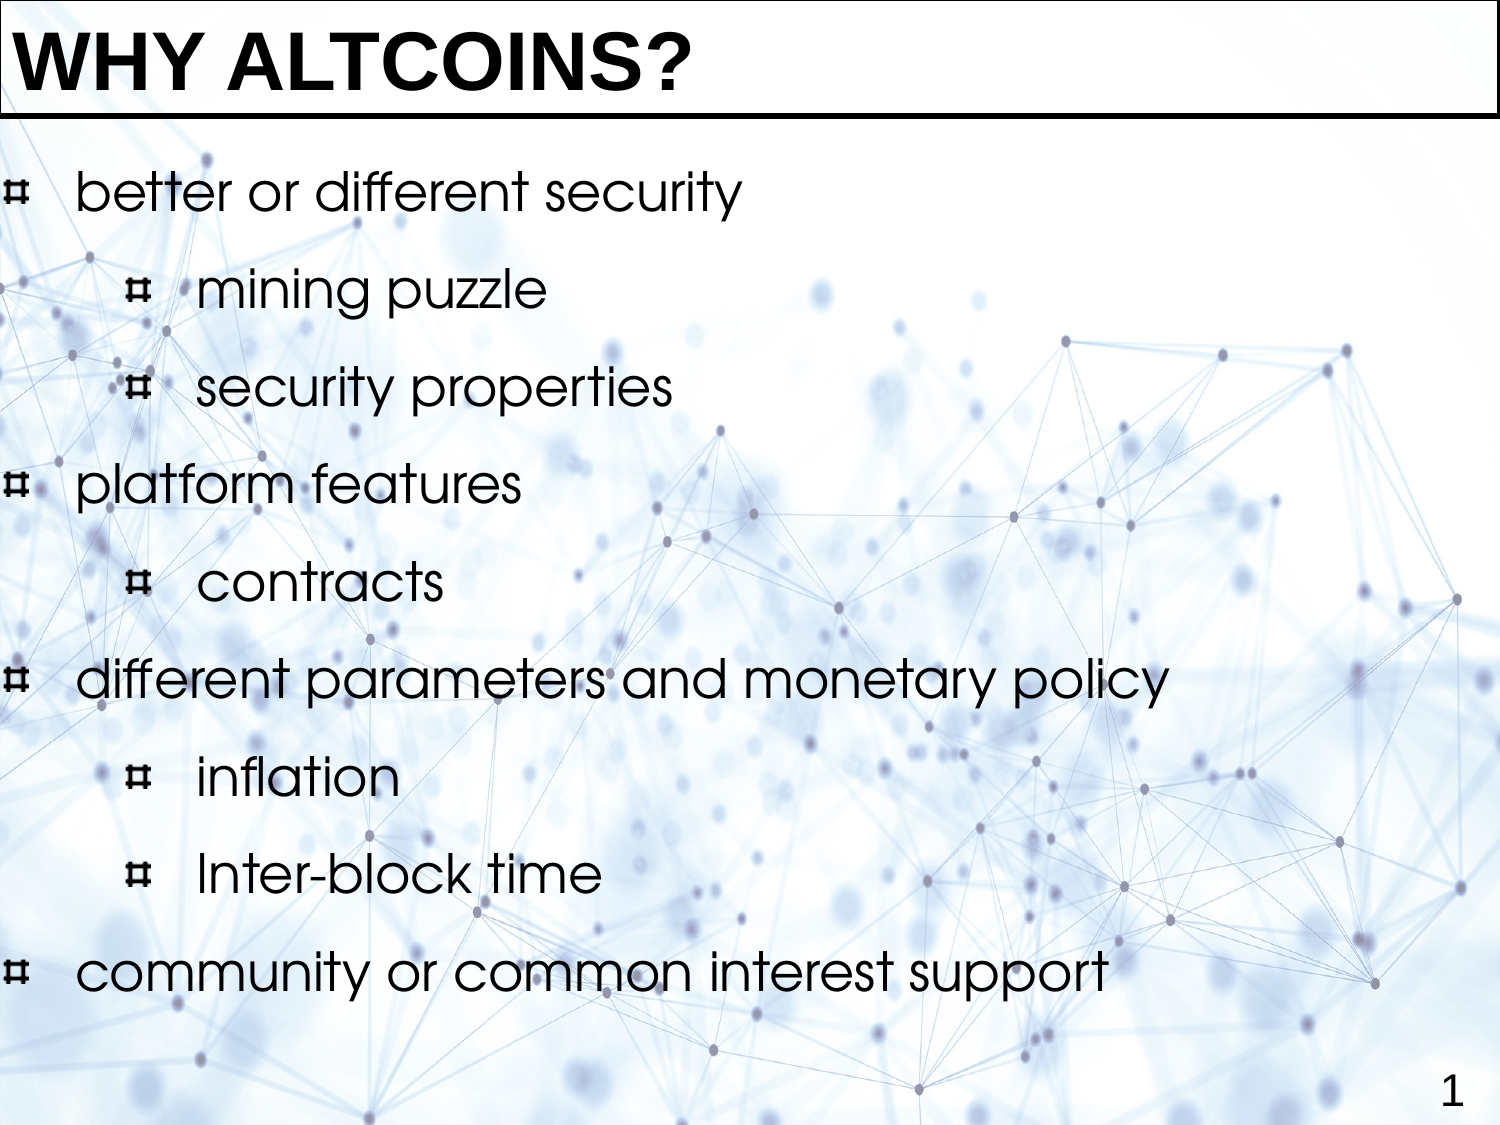

Why altcoins?
better or different security
mining puzzle
security properties
platform features
contracts
different parameters and monetary policy
inflation
Inter-block time
community or common interest support
1